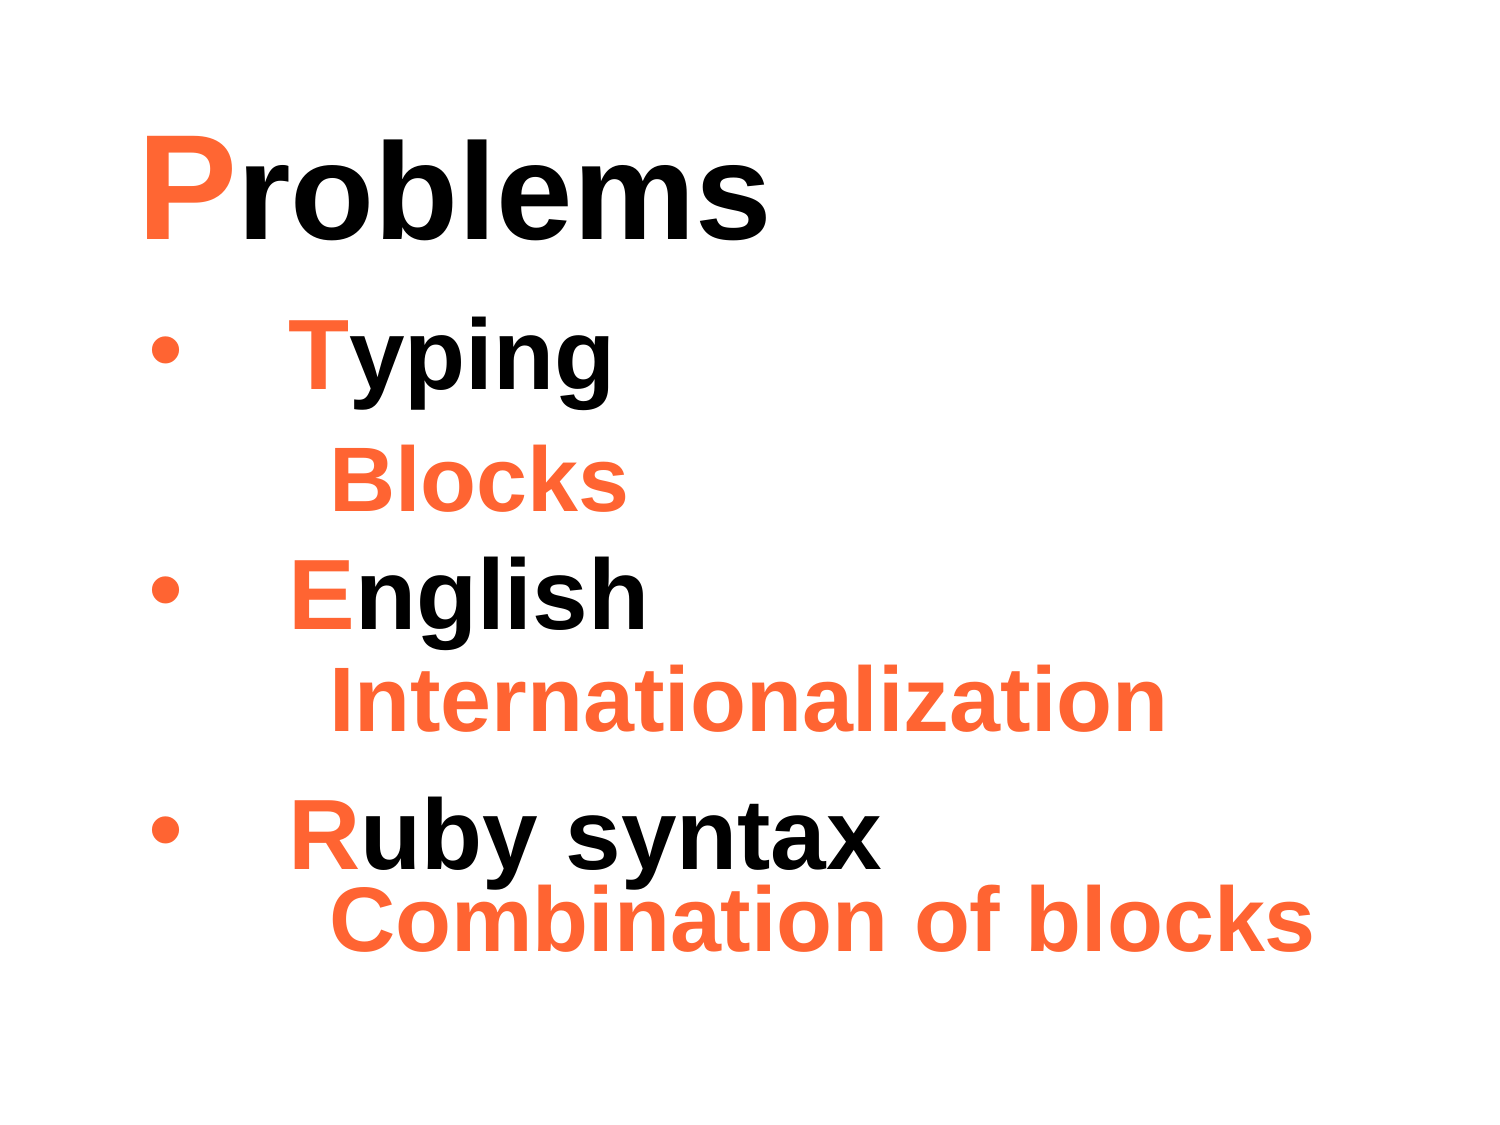

Problems
Typing
English
Ruby syntax
Blocks

Internationalization

Combination of blocks